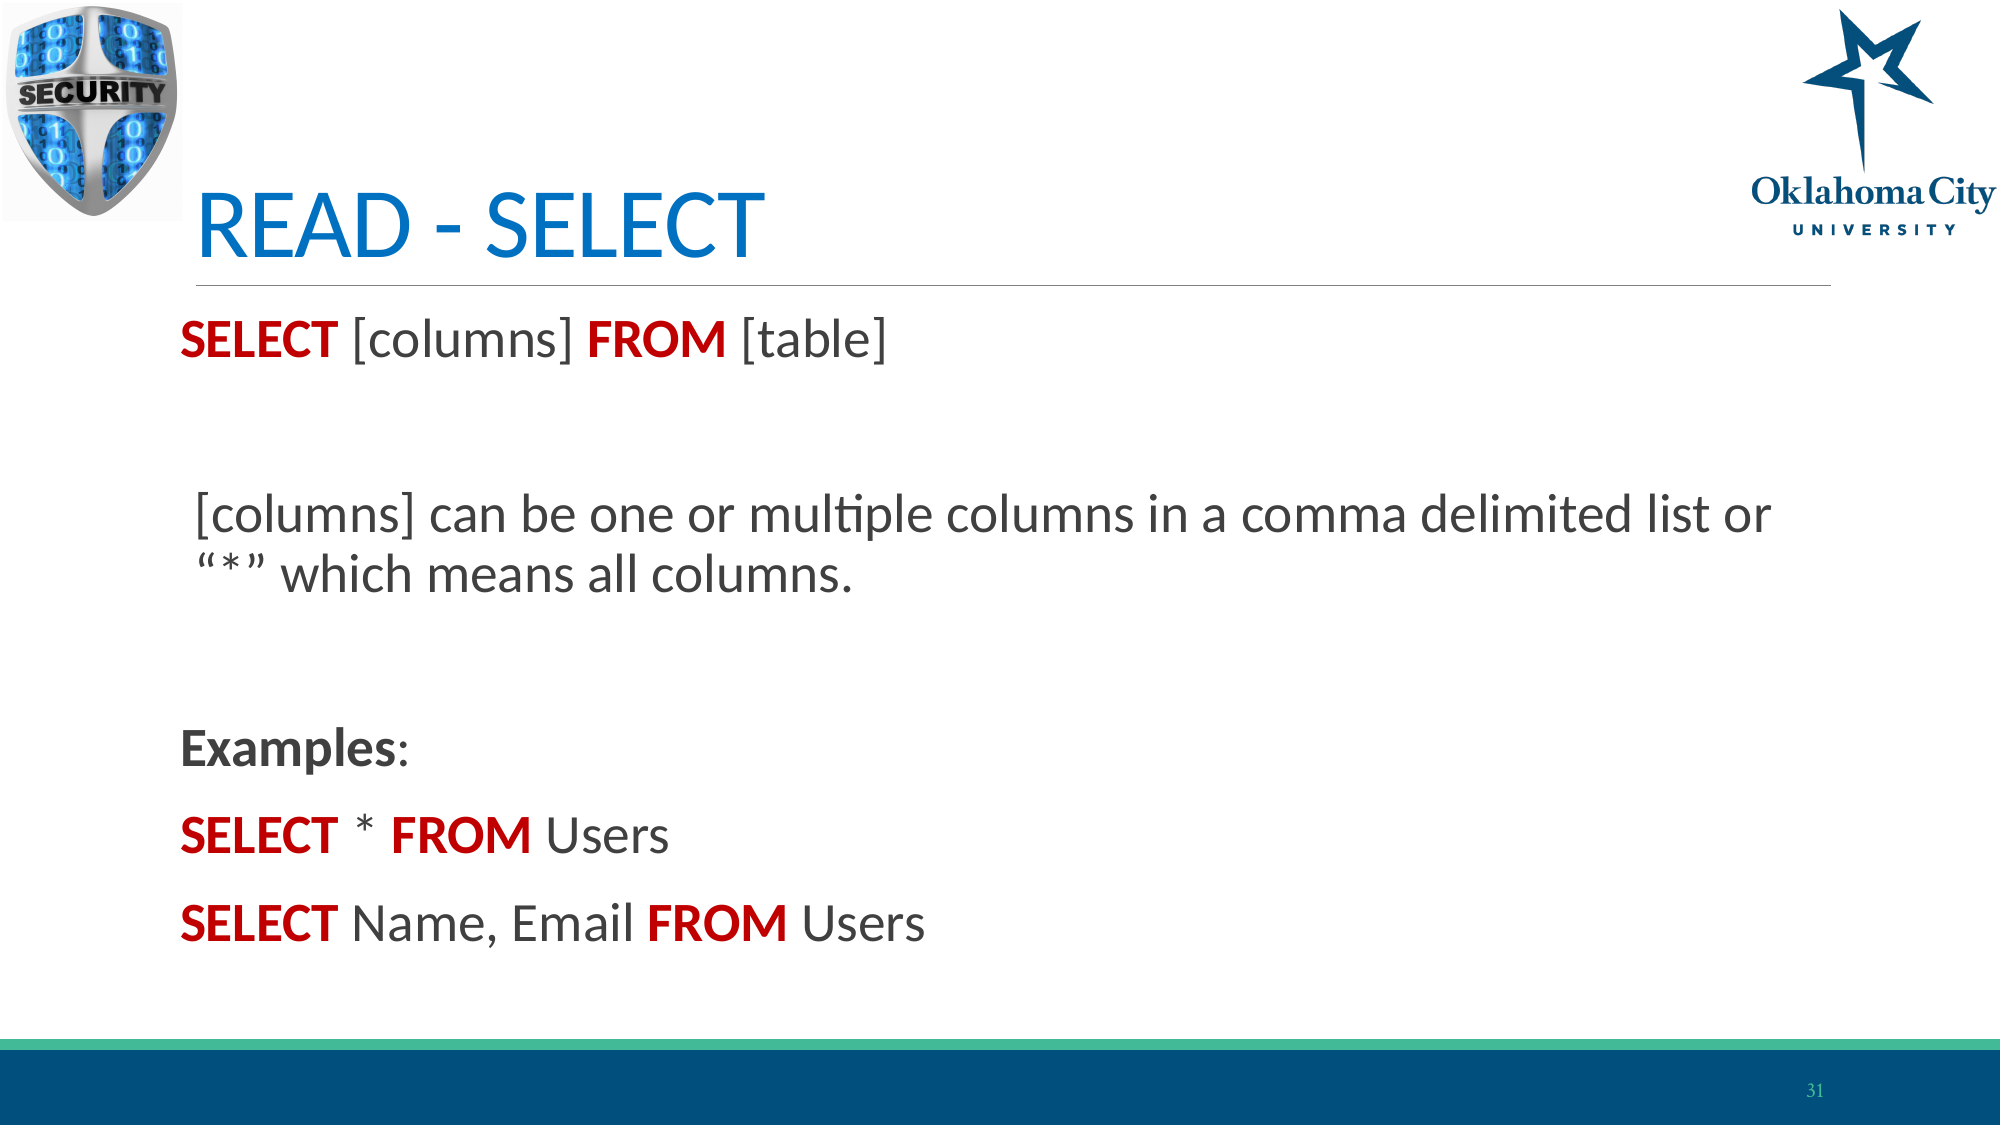

# READ - SELECT
SELECT [columns] FROM [table]

[columns] can be one or multiple columns in a comma delimited list or “*” which means all columns.

Examples:
SELECT * FROM Users
SELECT Name, Email FROM Users
31